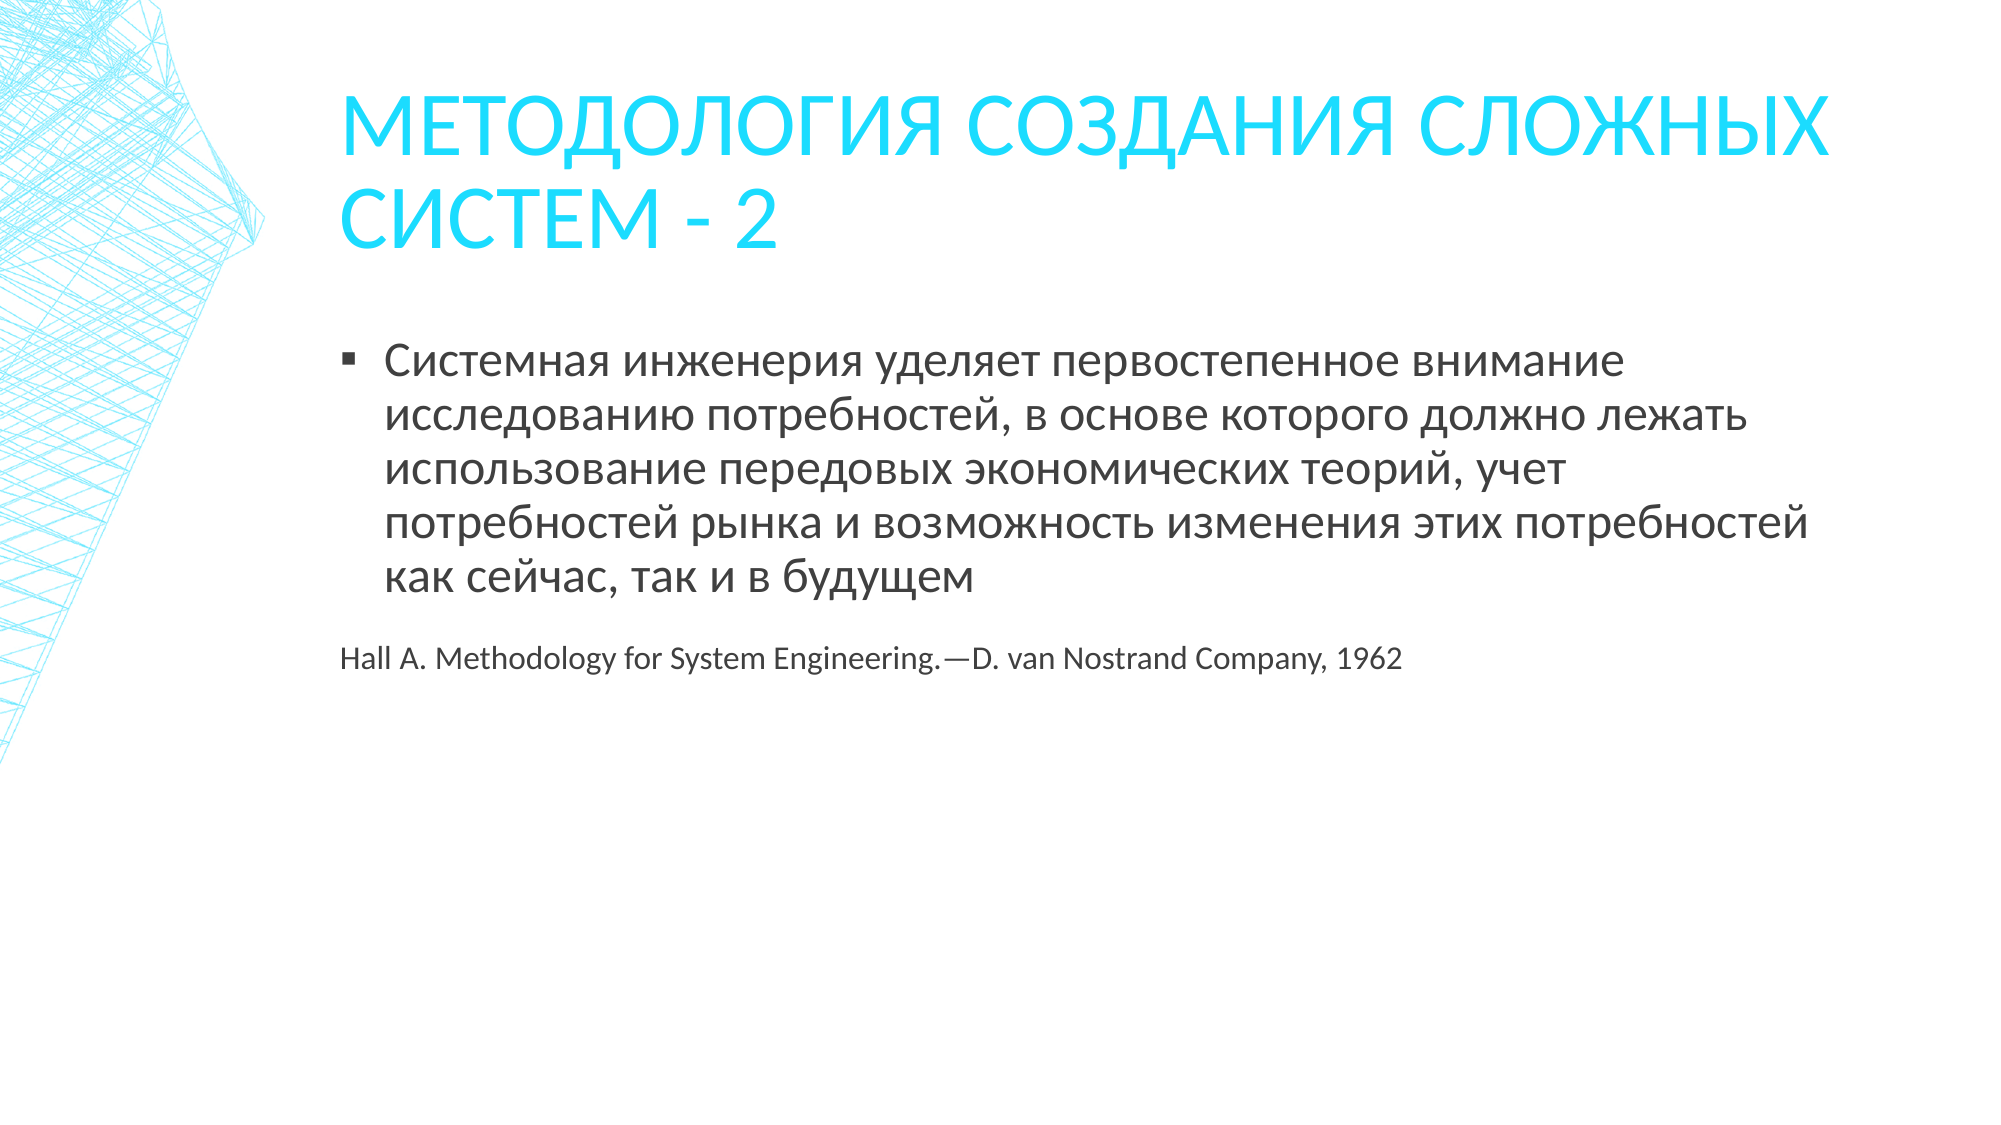

# методология создания сложных систем - 2
Системная инженерия уделяет первостепенное внимание исследованию потребностей, в основе которого должно лежать использование передовых экономических теорий, учет потребностей рынка и возможность изменения этих потребностей как сейчас, так и в будущем
Hall A. Methodology for System Engineering.—D. van Nostrand Company, 1962